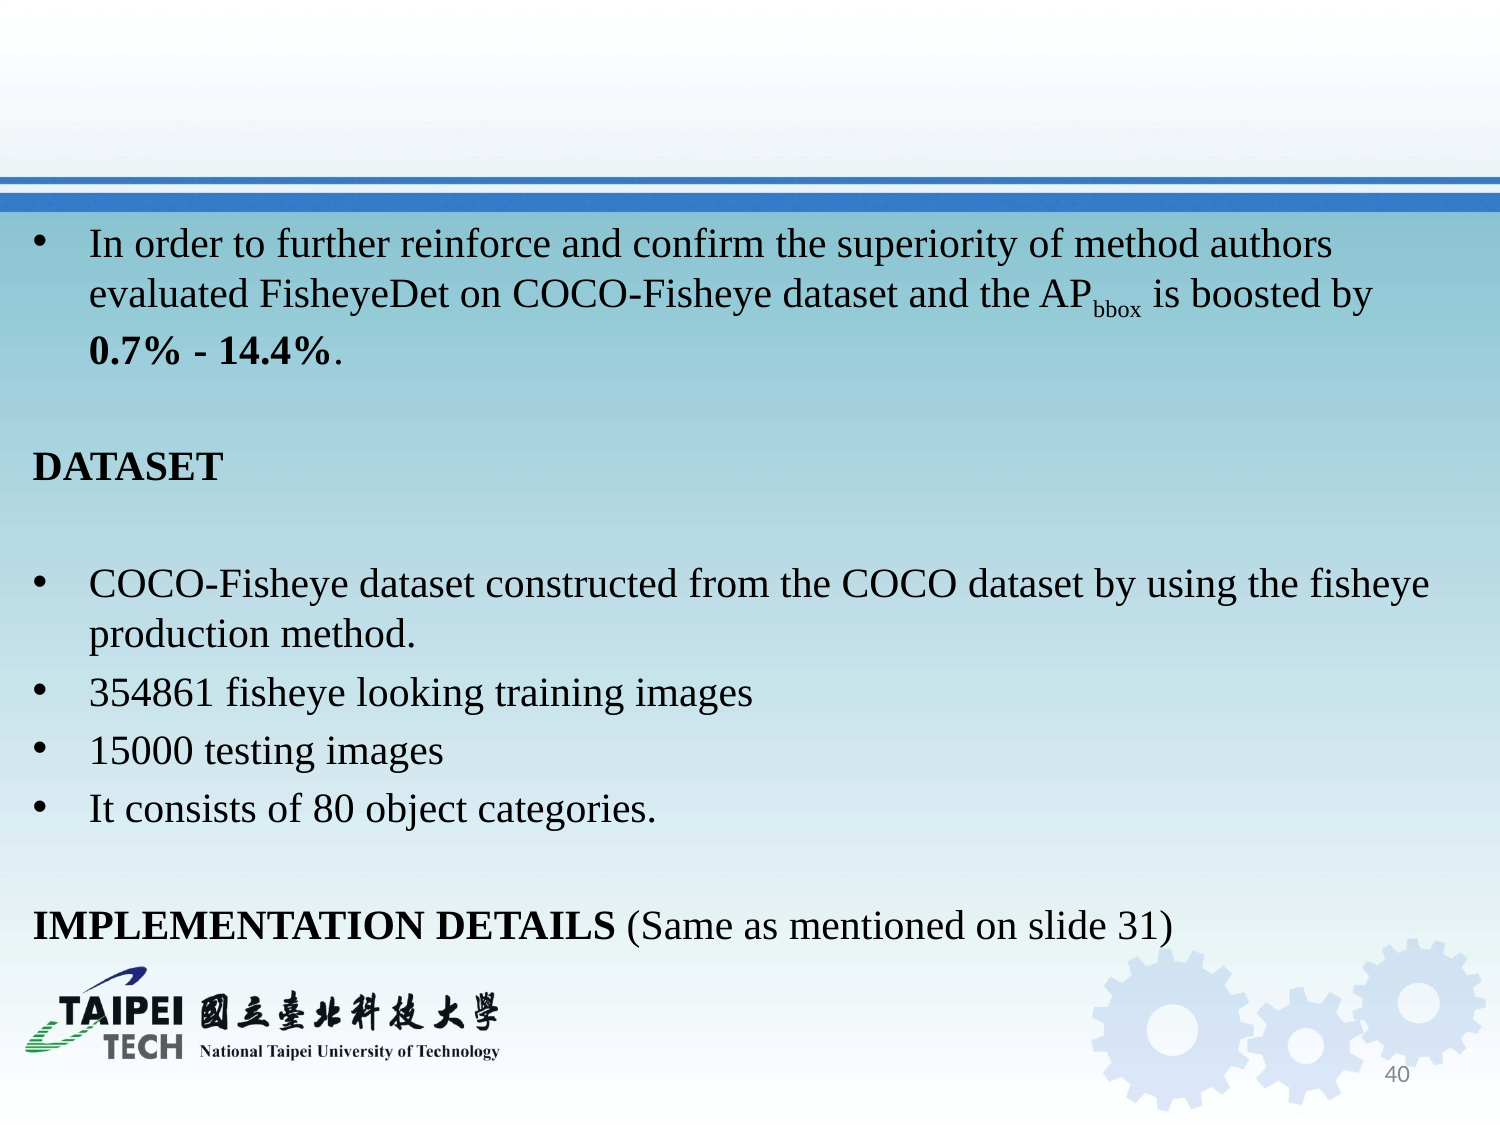

#
In order to further reinforce and confirm the superiority of method authors evaluated FisheyeDet on COCO-Fisheye dataset and the APbbox is boosted by 0.7% - 14.4%.

DATASET

COCO-Fisheye dataset constructed from the COCO dataset by using the fisheye production method.
354861 fisheye looking training images
15000 testing images
It consists of 80 object categories.

IMPLEMENTATION DETAILS (Same as mentioned on slide 31)
40